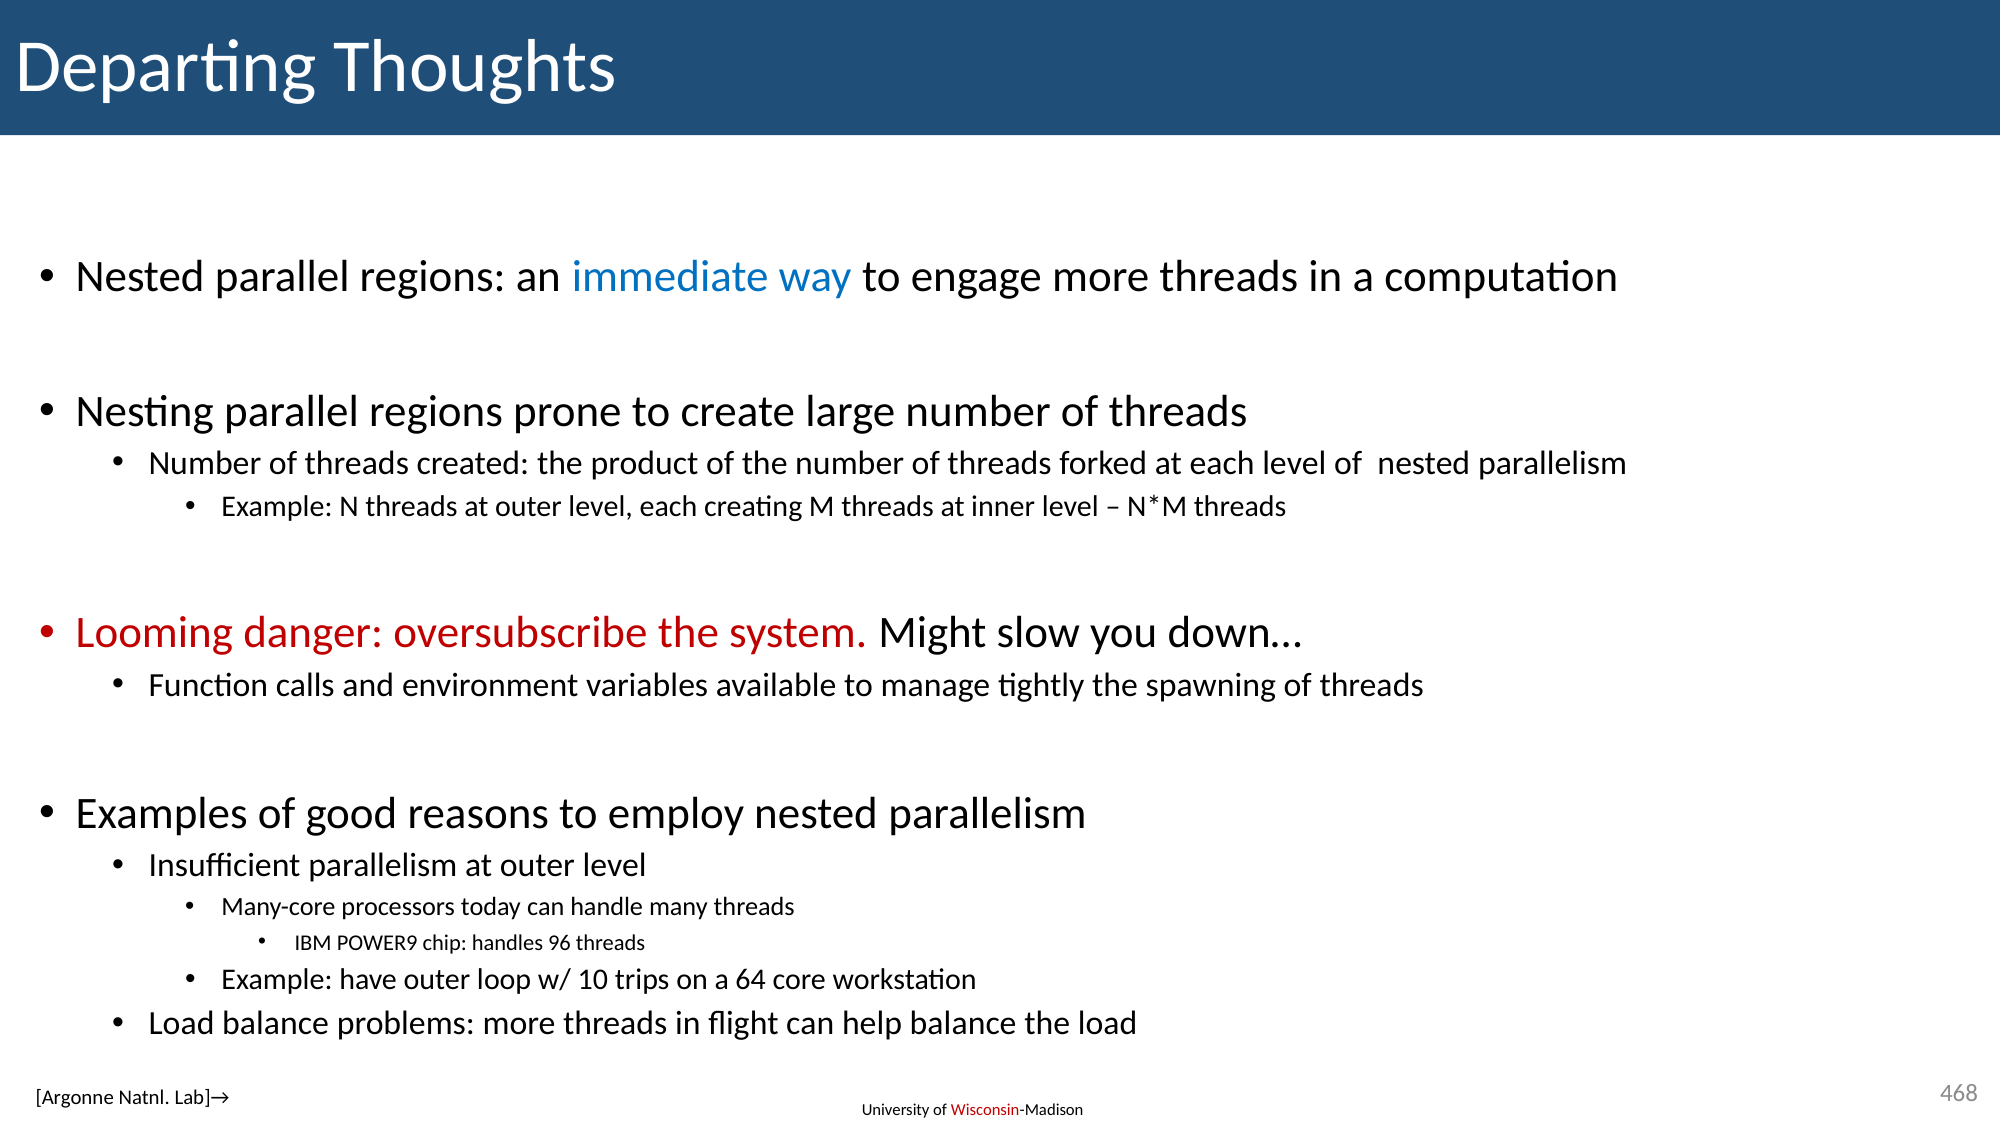

# Departing Thoughts
Nested parallel regions: an immediate way to engage more threads in a computation

Nesting parallel regions prone to create large number of threads
Number of threads created: the product of the number of threads forked at each level of  nested parallelism
Example: N threads at outer level, each creating M threads at inner level – N*M threads

Looming danger: oversubscribe the system. Might slow you down…
Function calls and environment variables available to manage tightly the spawning of threads

Examples of good reasons to employ nested parallelism
Insufficient parallelism at outer level
Many-core processors today can handle many threads
IBM POWER9 chip: handles 96 threads
Example: have outer loop w/ 10 trips on a 64 core workstation
Load balance problems: more threads in flight can help balance the load
468
[Argonne Natnl. Lab]→